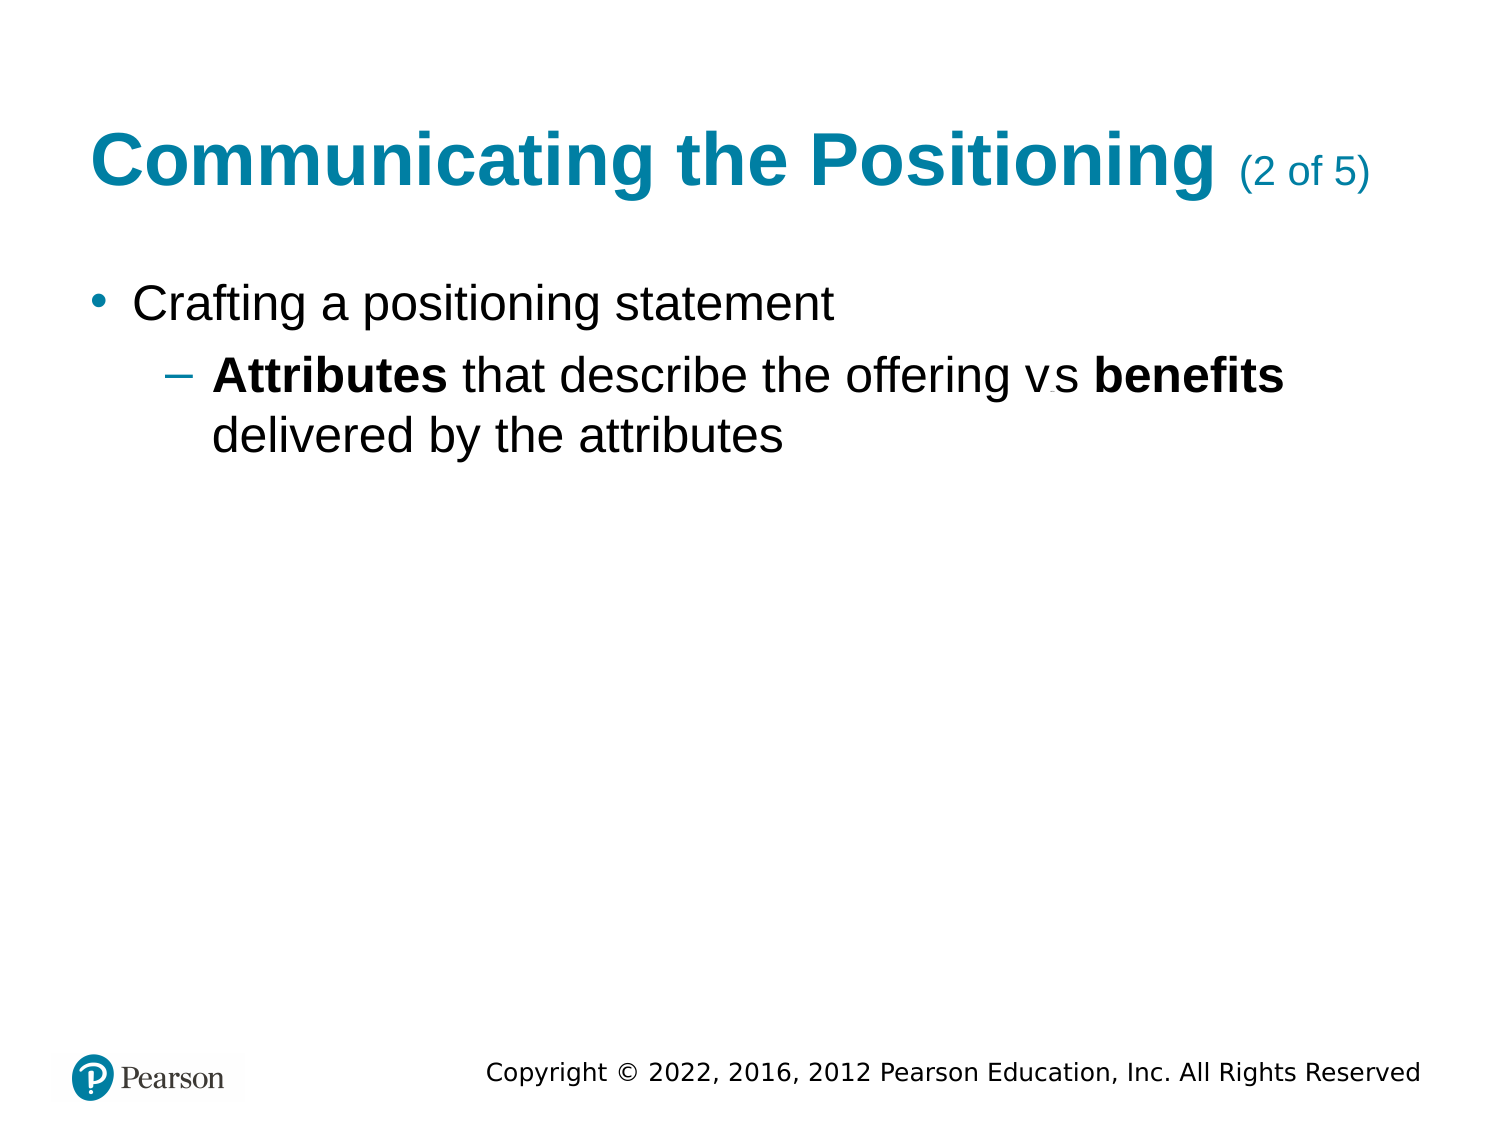

# Communicating the Positioning (2 of 5)
Crafting a positioning statement
Attributes that describe the offering versus benefits delivered by the attributes